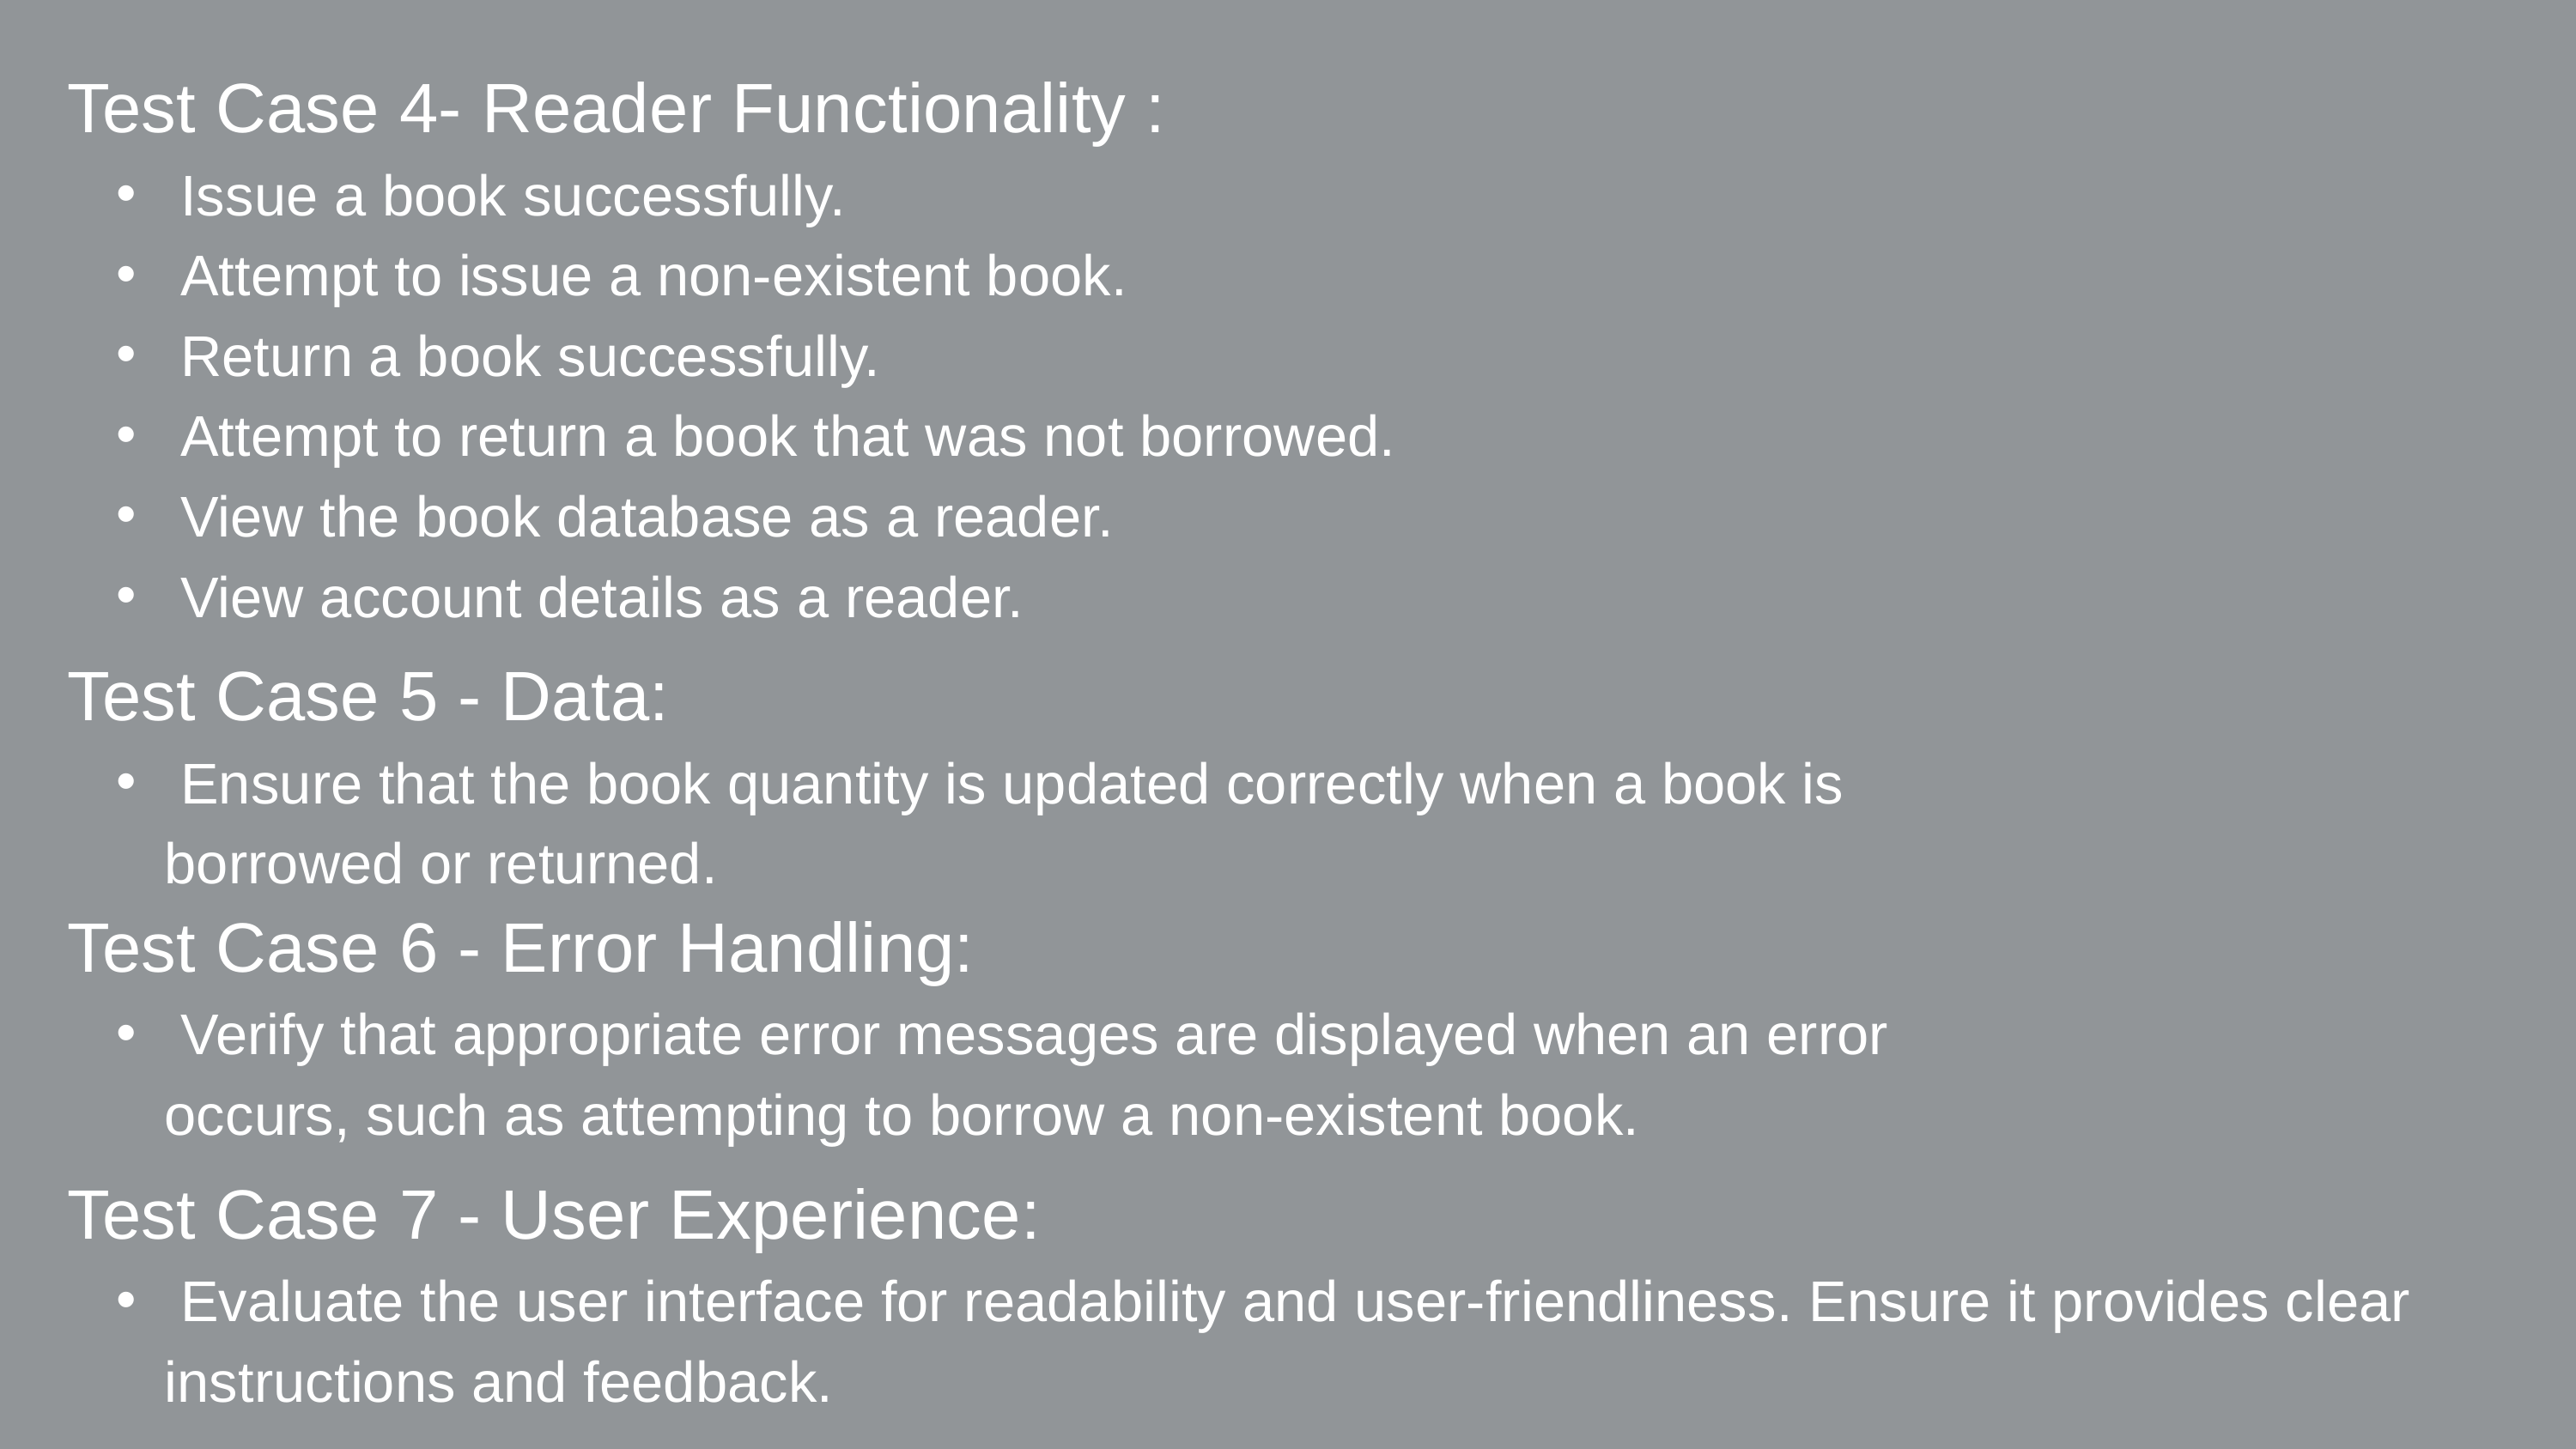

Test Case 4- Reader Functionality :
 Issue a book successfully.
 Attempt to issue a non-existent book.
 Return a book successfully.
 Attempt to return a book that was not borrowed.
 View the book database as a reader.
 View account details as a reader.

Test Case 5 - Data:
 Ensure that the book quantity is updated correctly when a book is borrowed or returned.

Test Case 6 - Error Handling:
 Verify that appropriate error messages are displayed when an error occurs, such as attempting to borrow a non-existent book.

Test Case 7 - User Experience:
 Evaluate the user interface for readability and user-friendliness. Ensure it provides clear instructions and feedback.